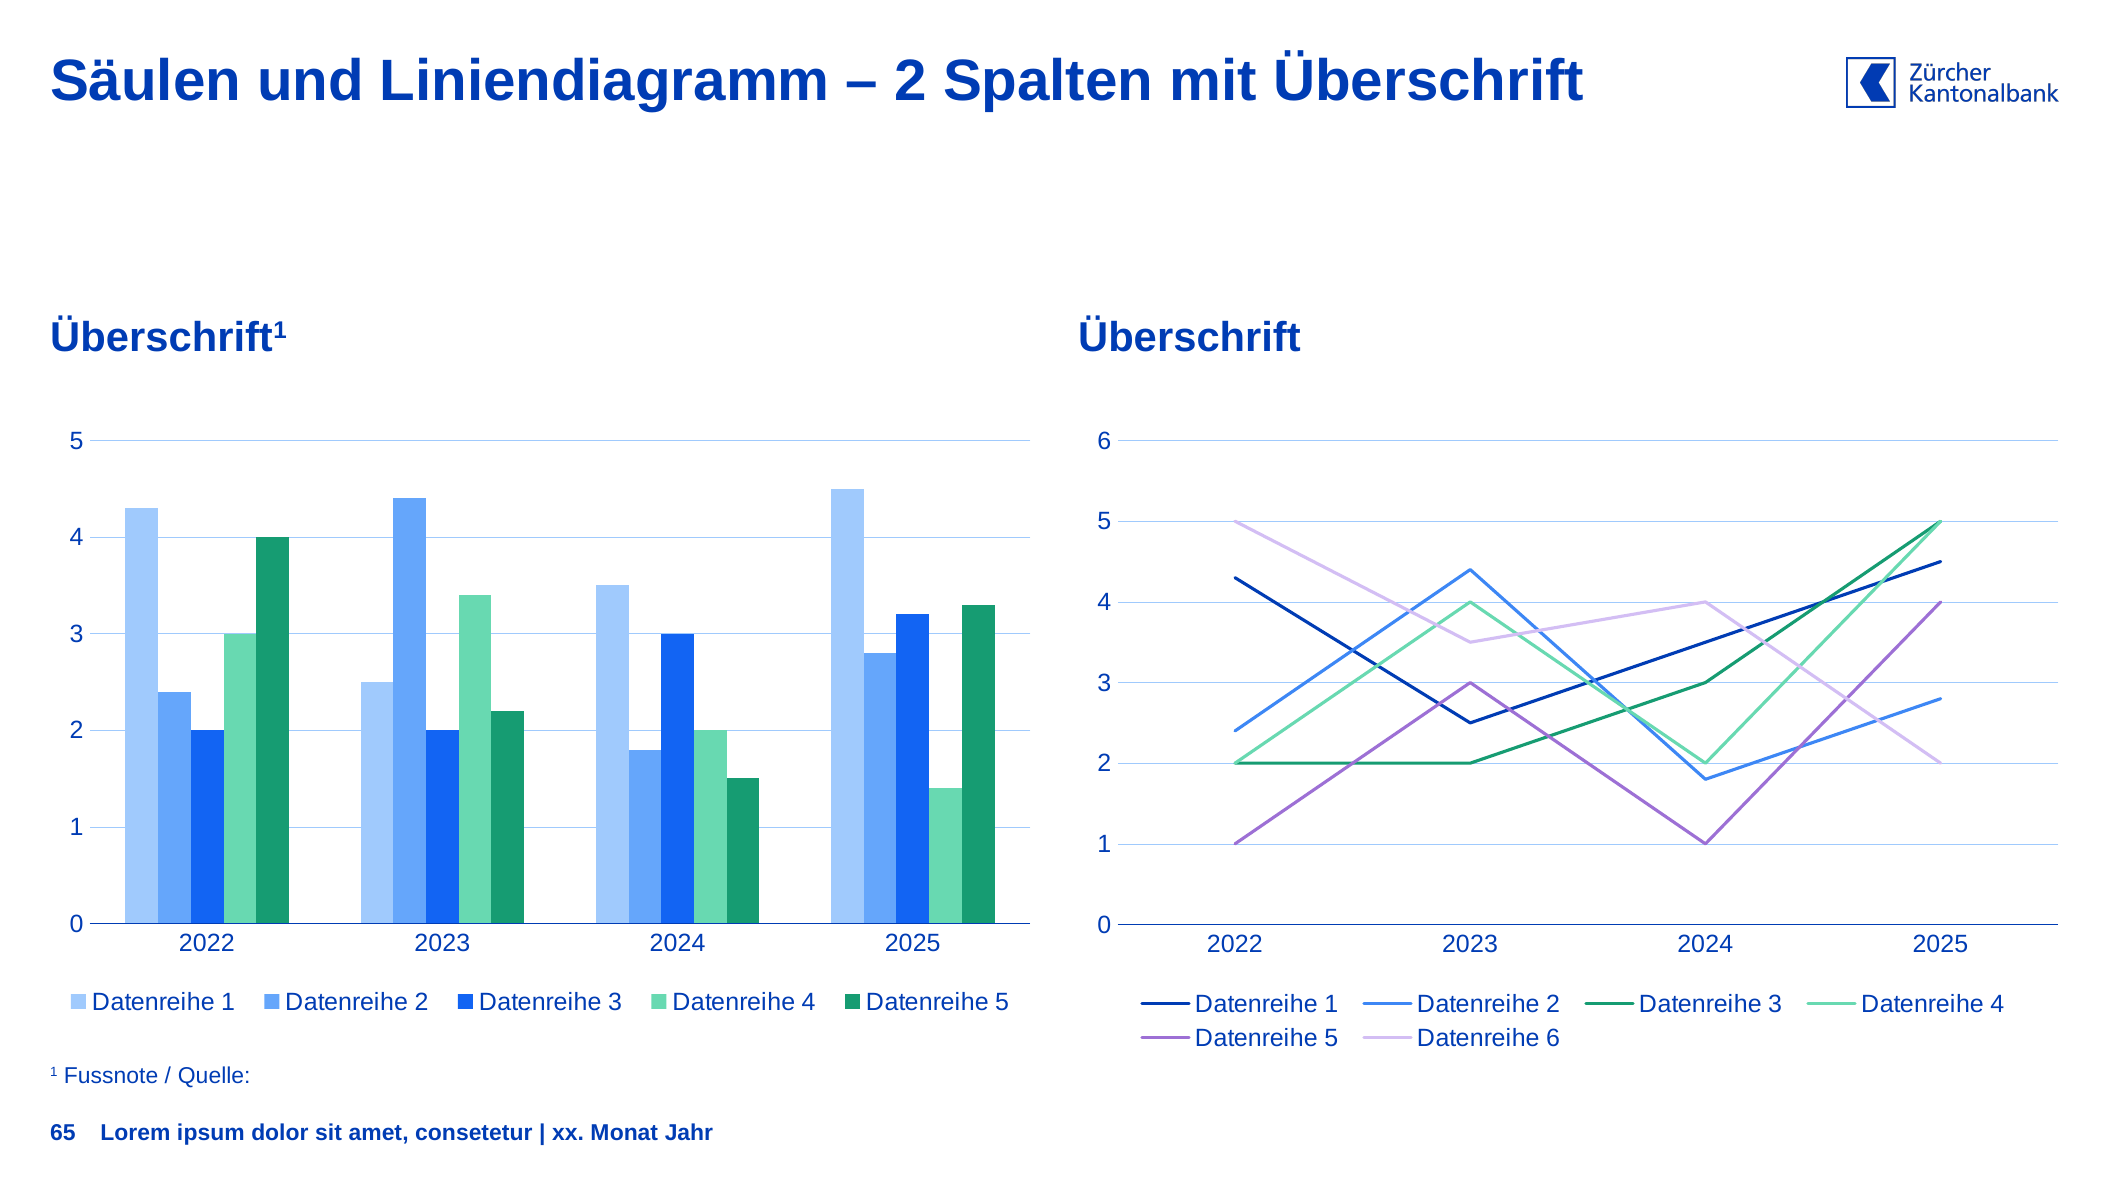

# Säulen und Liniendiagramm – 2 Spalten mit Überschrift
Überschrift1
Überschrift

### Chart

| Category | Datenreihe 1 | Datenreihe 2 | Datenreihe 3 | Datenreihe 4 | Datenreihe 5 |
|---|---|---|---|---|---|
| 2022 | 4.3 | 2.4 | 2.0 | 3.0 | 4.0 |
| 2023 | 2.5 | 4.4 | 2.0 | 3.4 | 2.2 |
| 2024 | 3.5 | 1.8 | 3.0 | 2.0 | 1.5 |
| 2025 | 4.5 | 2.8 | 3.2 | 1.4 | 3.3 |

### Chart

| Category | Datenreihe 1 | Datenreihe 2 | Datenreihe 3 | Datenreihe 4 | Datenreihe 5 | Datenreihe 6 |
|---|---|---|---|---|---|---|
| 2022 | 4.3 | 2.4 | 2.0 | 2.0 | 1.0 | 5.0 |
| 2023 | 2.5 | 4.4 | 2.0 | 4.0 | 3.0 | 3.5 |
| 2024 | 3.5 | 1.8 | 3.0 | 2.0 | 1.0 | 4.0 |
| 2025 | 4.5 | 2.8 | 5.0 | 5.0 | 4.0 | 2.0 |
1 Fussnote / Quelle:
65
Lorem ipsum dolor sit amet, consetetur | xx. Monat Jahr